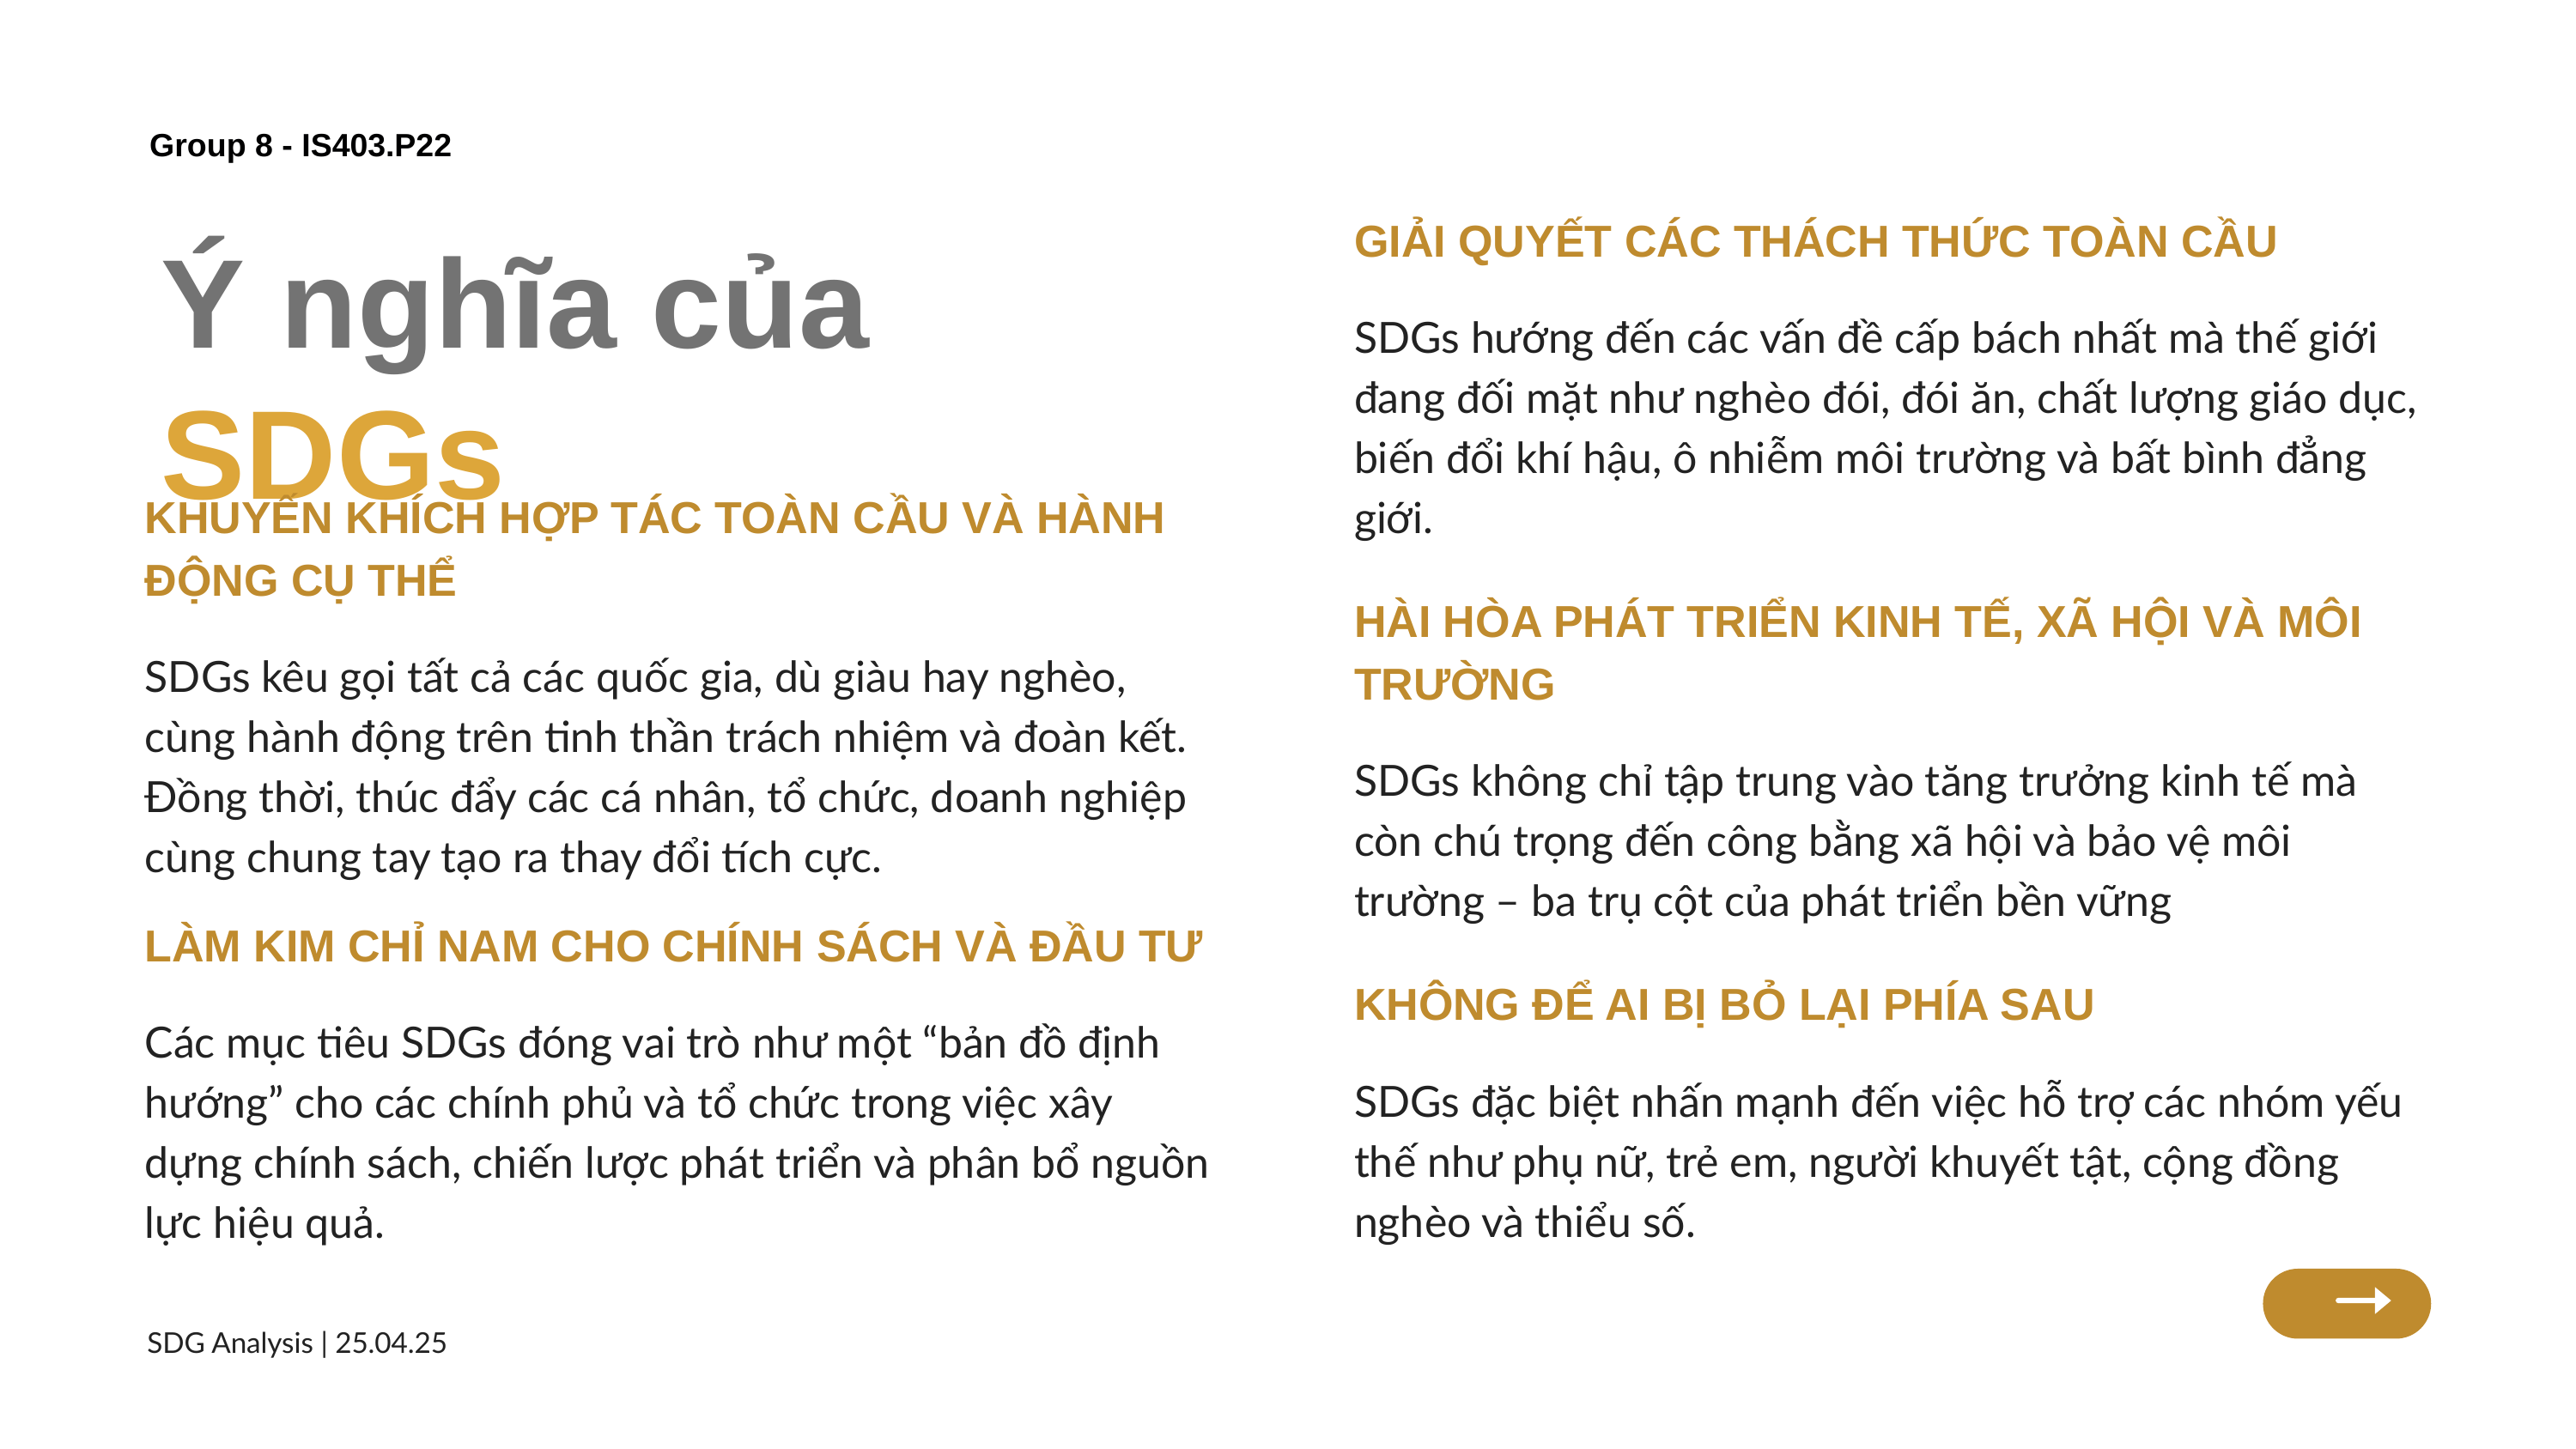

Group 8 - IS403.P22
GIẢI QUYẾT CÁC THÁCH THỨC TOÀN CẦU
SDGs hướng đến các vấn đề cấp bách nhất mà thế giới đang đối mặt như nghèo đói, đói ăn, chất lượng giáo dục, biến đổi khí hậu, ô nhiễm môi trường và bất bình đẳng giới.
Ý nghĩa của SDGs
KHUYẾN KHÍCH HỢP TÁC TOÀN CẦU VÀ HÀNH ĐỘNG CỤ THỂ
SDGs kêu gọi tất cả các quốc gia, dù giàu hay nghèo, cùng hành động trên tinh thần trách nhiệm và đoàn kết. Đồng thời, thúc đẩy các cá nhân, tổ chức, doanh nghiệp cùng chung tay tạo ra thay đổi tích cực.
HÀI HÒA PHÁT TRIỂN KINH TẾ, XÃ HỘI VÀ MÔI TRƯỜNG
SDGs không chỉ tập trung vào tăng trưởng kinh tế mà còn chú trọng đến công bằng xã hội và bảo vệ môi trường – ba trụ cột của phát triển bền vững
LÀM KIM CHỈ NAM CHO CHÍNH SÁCH VÀ ĐẦU TƯ
Các mục tiêu SDGs đóng vai trò như một “bản đồ định hướng” cho các chính phủ và tổ chức trong việc xây dựng chính sách, chiến lược phát triển và phân bổ nguồn lực hiệu quả.
KHÔNG ĐỂ AI BỊ BỎ LẠI PHÍA SAU
SDGs đặc biệt nhấn mạnh đến việc hỗ trợ các nhóm yếu thế như phụ nữ, trẻ em, người khuyết tật, cộng đồng nghèo và thiểu số.

SDG Analysis | 25.04.25